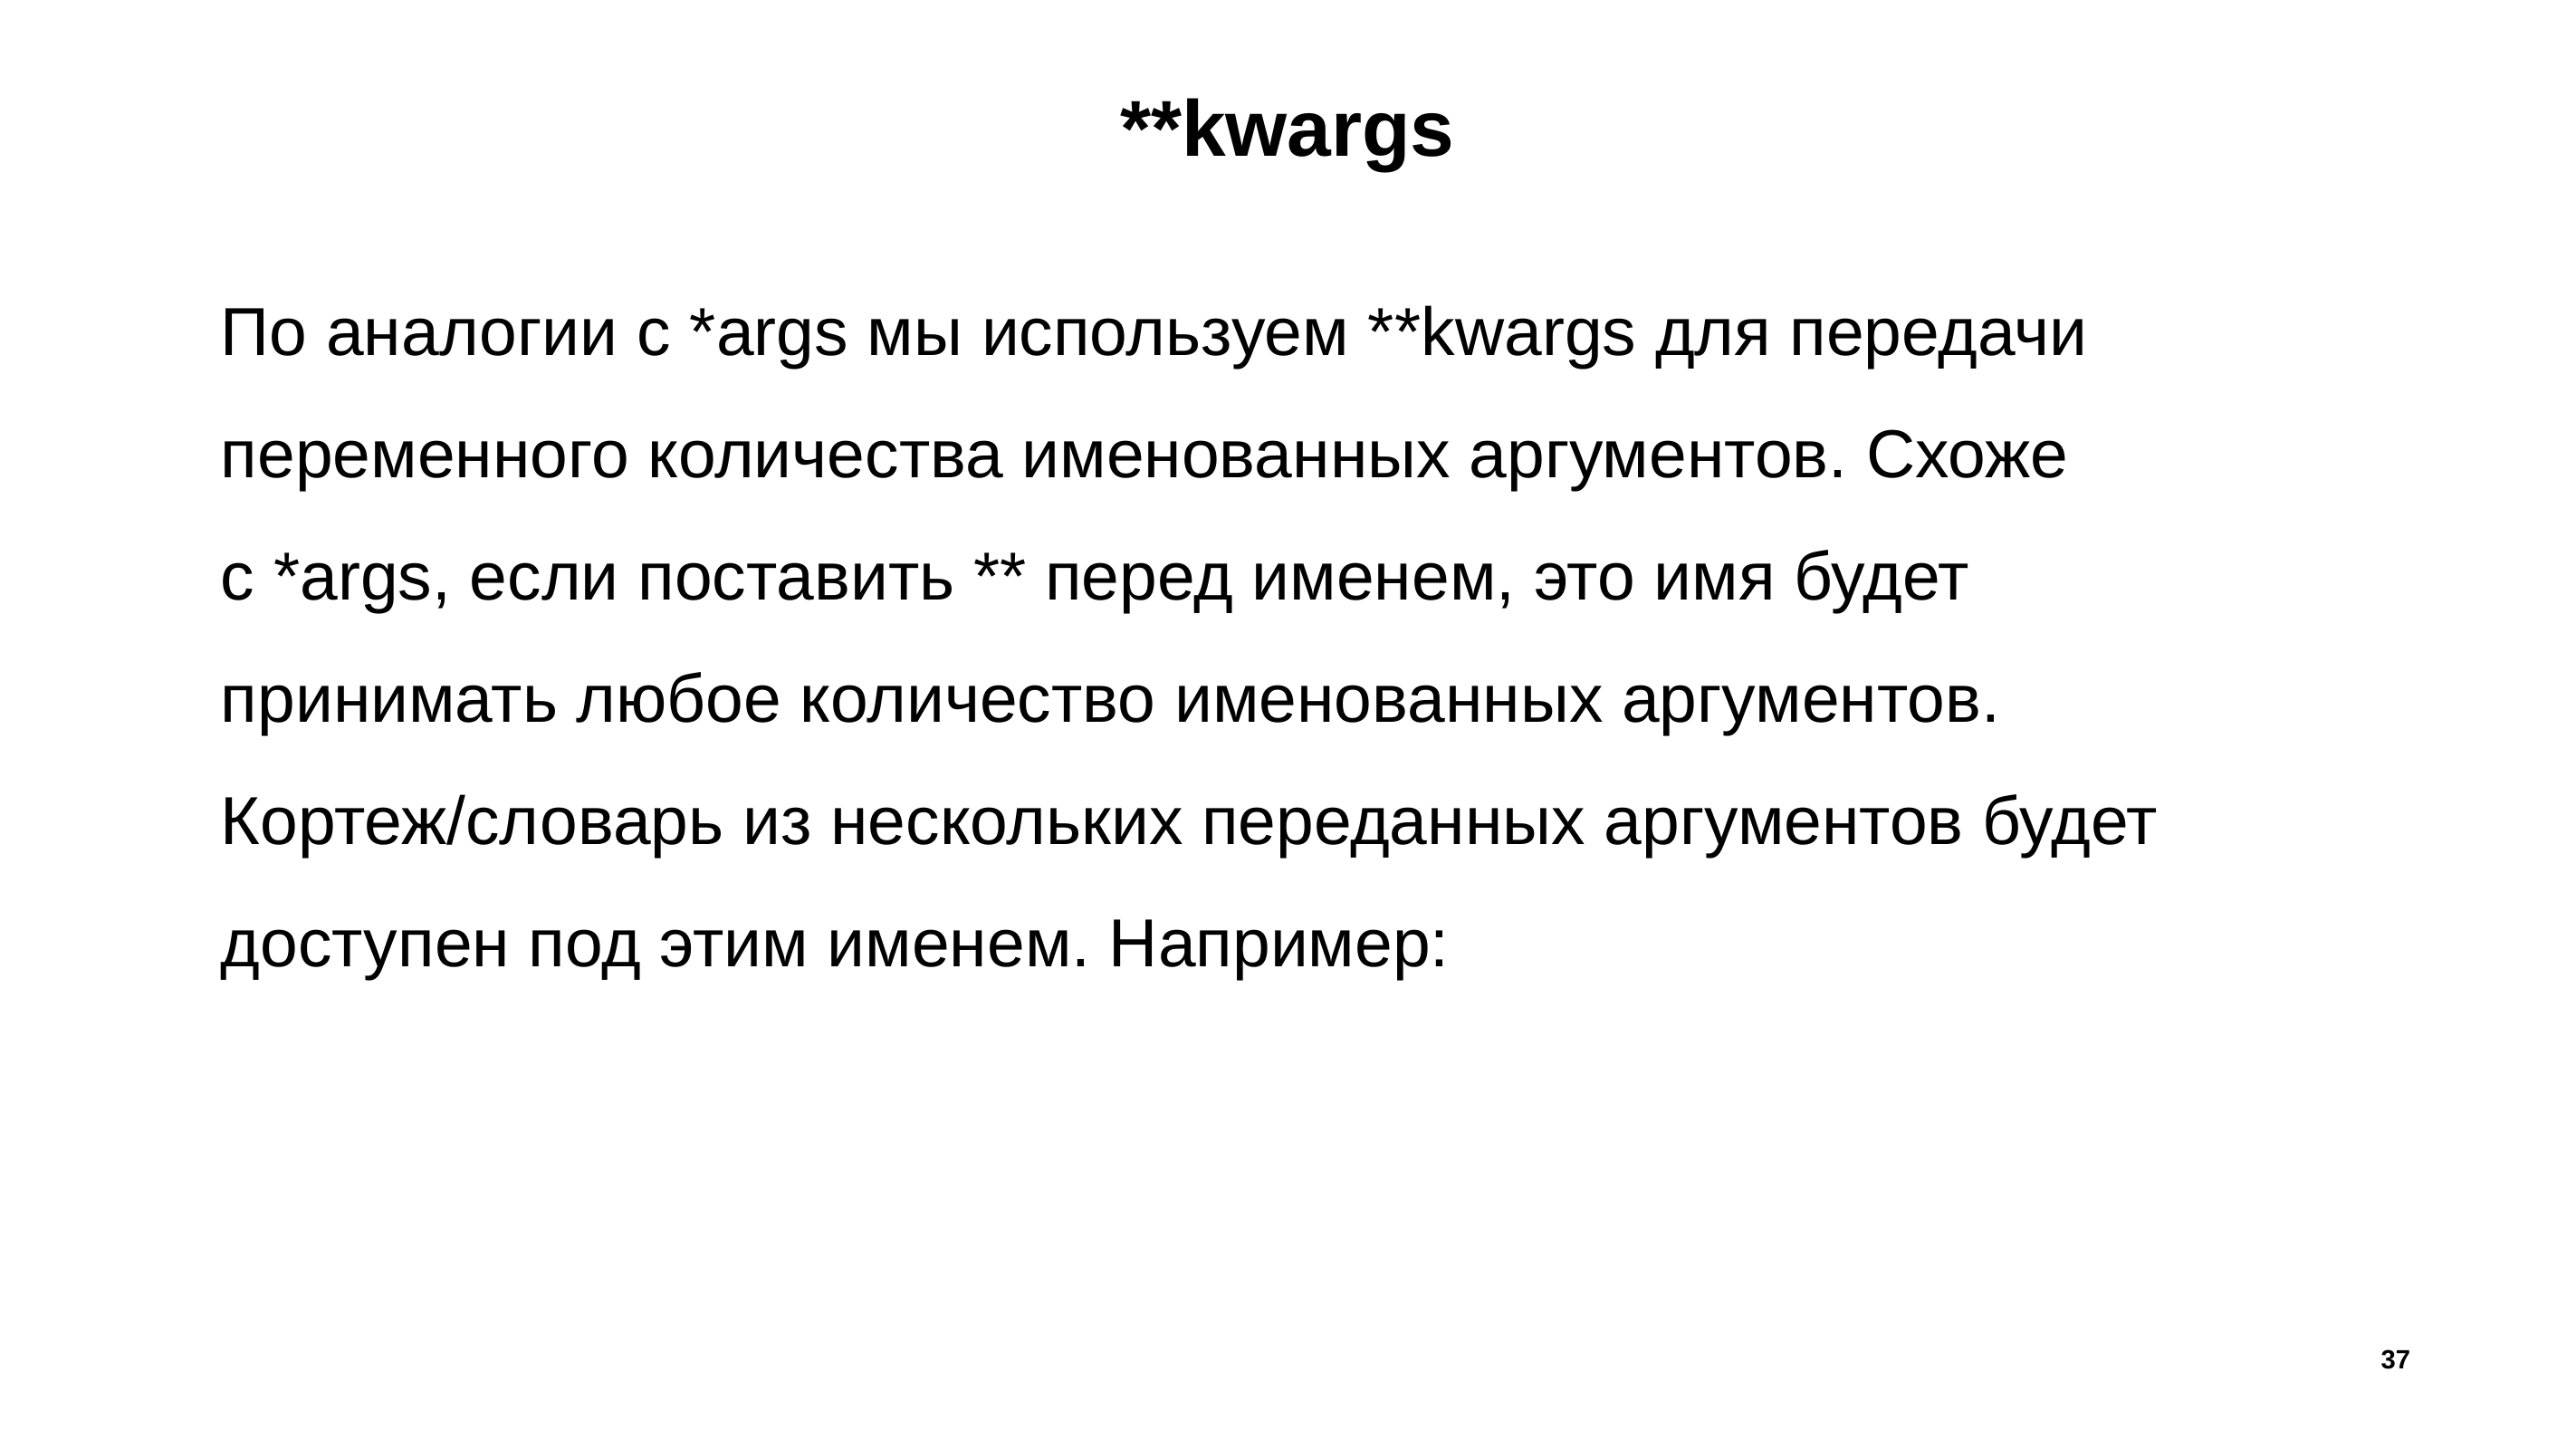

# **kwargs
По аналогии с *args мы используем **kwargs для передачи переменного количества именованных аргументов. Схоже с *args, если поставить ** перед именем, это имя будет принимать любое количество именованных аргументов. Кортеж/словарь из нескольких переданных аргументов будет доступен под этим именем. Например:
37